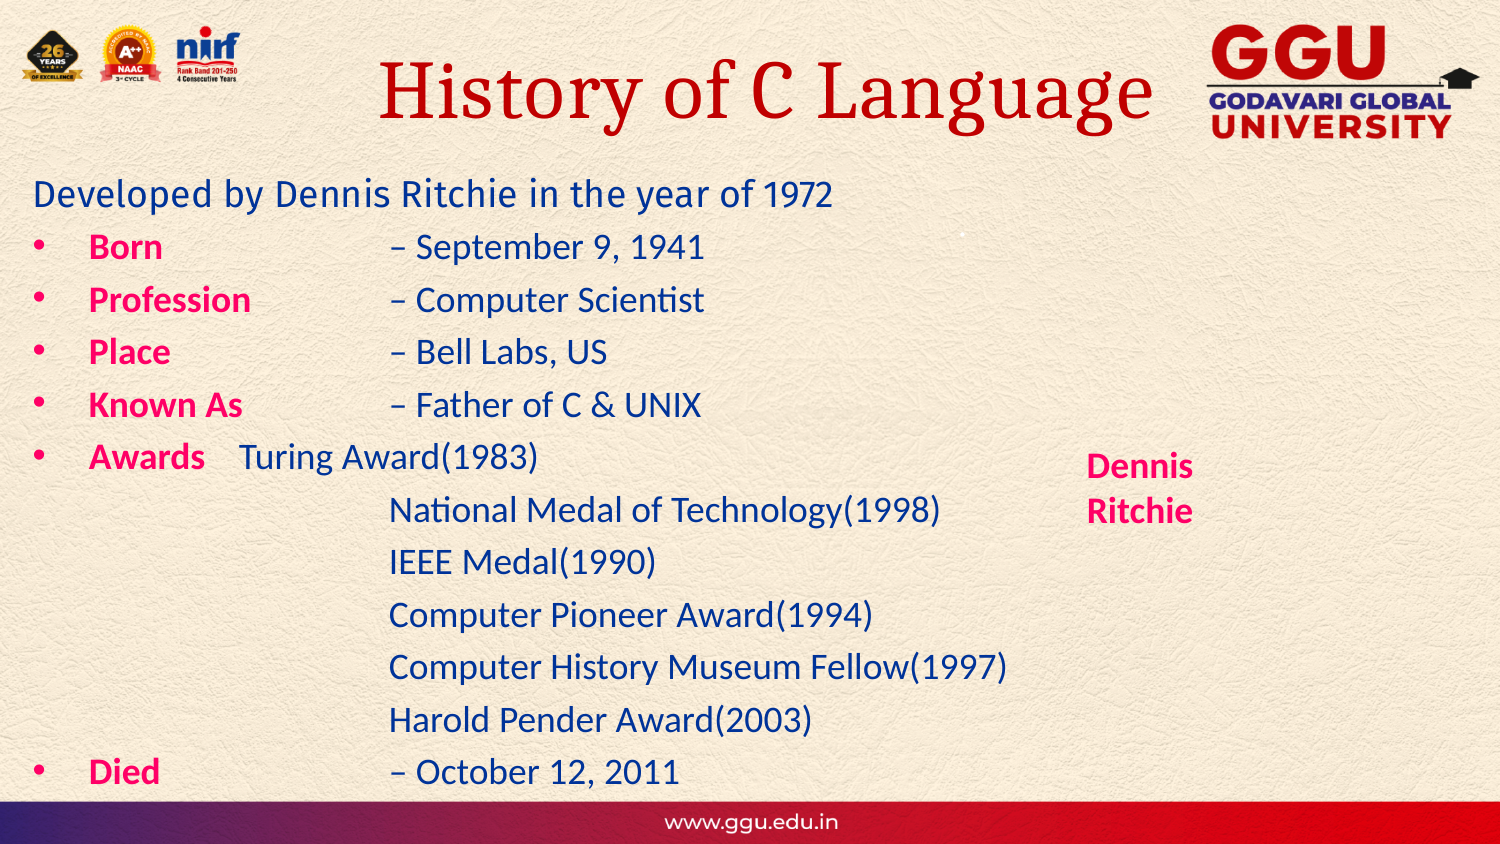

# History of C Language
Developed by Dennis Ritchie in the year of 1972
Born 		– September 9, 1941
Profession 	– Computer Scientist
Place 		– Bell Labs, US
Known As 	– Father of C & UNIX
Awards 	Turing Award(1983)
			National Medal of Technology(1998)
			IEEE Medal(1990)
			Computer Pioneer Award(1994)
			Computer History Museum Fellow(1997)
			Harold Pender Award(2003)
Died 		– October 12, 2011

Dennis Ritchie